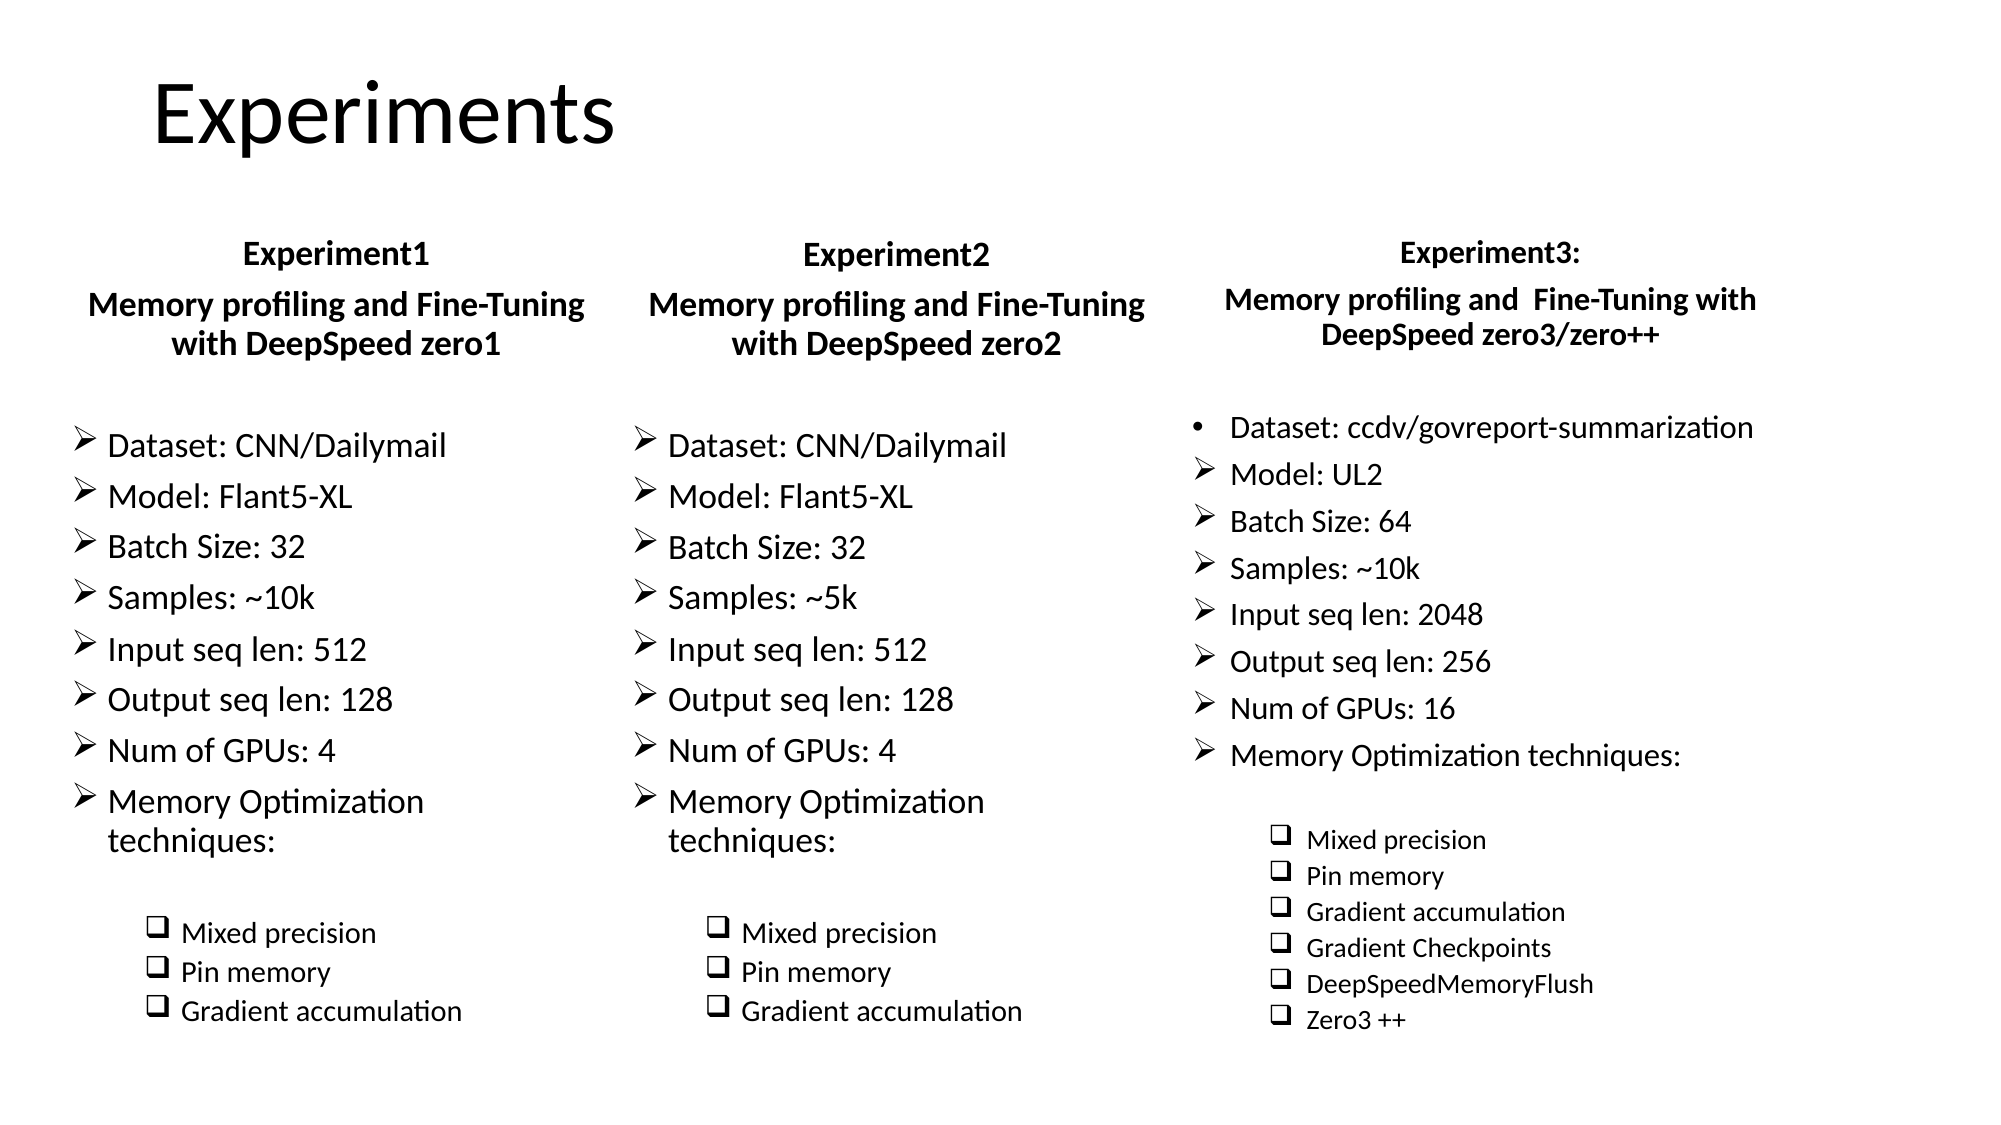

# Experiments
Experiment3:
Memory profiling and  Fine-Tuning with DeepSpeed zero3/zero++

Dataset: ccdv/govreport-summarization
Model: UL2
Batch Size: 64
Samples: ~10k
Input seq len: 2048
Output seq len: 256
Num of GPUs: 16
Memory Optimization techniques:

Mixed precision
Pin memory
Gradient accumulation
Gradient Checkpoints
DeepSpeedMemoryFlush
Zero3 ++

Experiment1
Memory profiling and Fine-Tuning with DeepSpeed zero1

Dataset: CNN/Dailymail
Model: Flant5-XL
Batch Size: 32
Samples: ~10k
Input seq len: 512
Output seq len: 128
Num of GPUs: 4
Memory Optimization techniques:

Mixed precision
Pin memory
Gradient accumulation

Experiment2
Memory profiling and Fine-Tuning with DeepSpeed zero2

Dataset: CNN/Dailymail
Model: Flant5-XL
Batch Size: 32
Samples: ~5k
Input seq len: 512
Output seq len: 128
Num of GPUs: 4
Memory Optimization techniques:

Mixed precision
Pin memory
Gradient accumulation